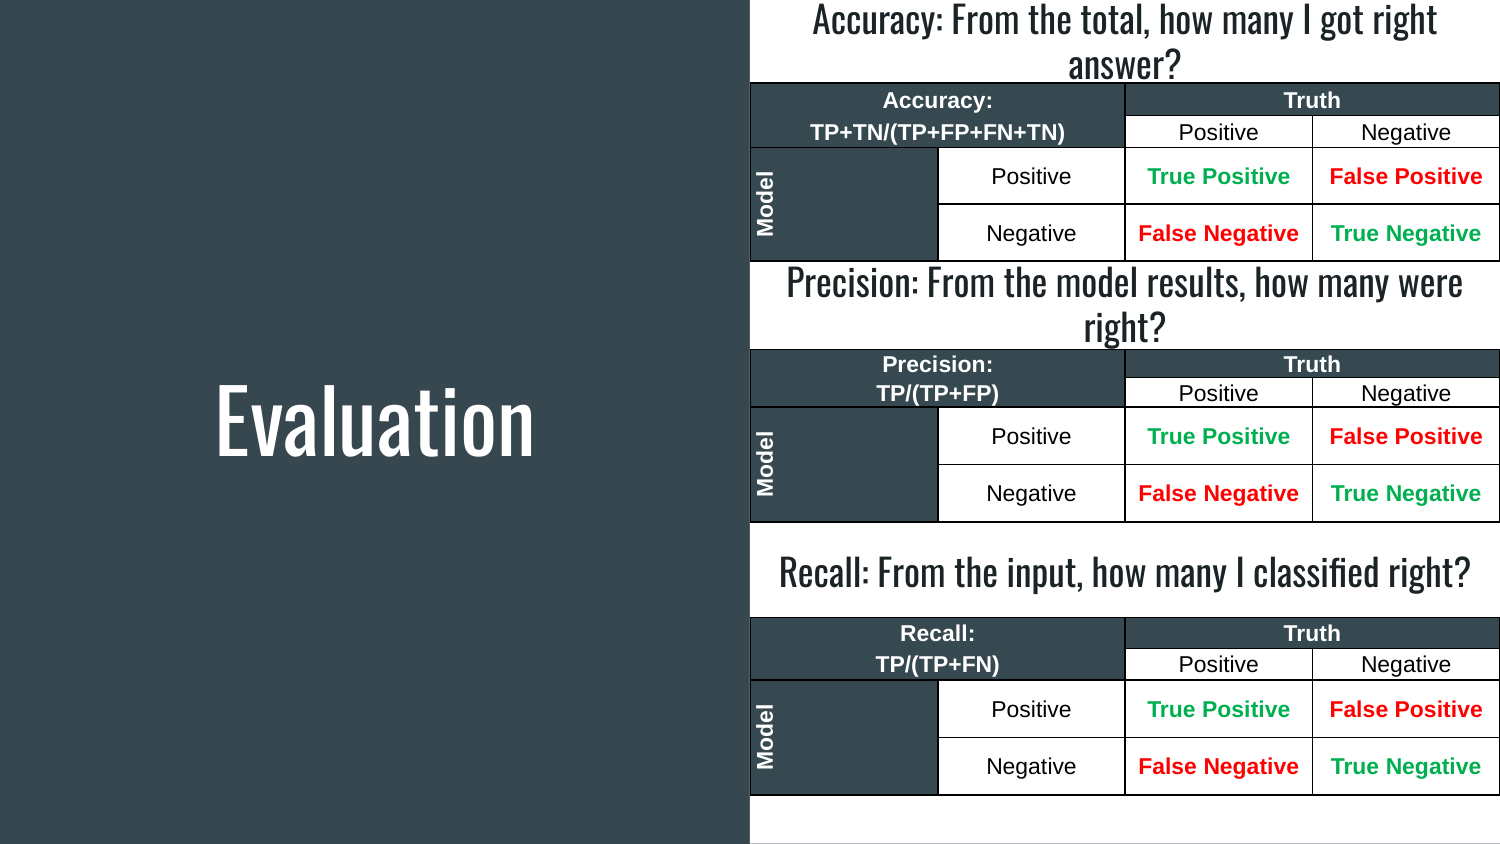

Accuracy: From the total, how many I got right answer?
| Accuracy: |  | Truth |  |
| --- | --- | --- | --- |
| TP+TN/(TP+FP+FN+TN) |  | Positive | Negative |
| Model | Positive | True Positive | False Positive |
|  | Negative | False Negative | True Negative |
Precision: From the model results, how many were right?
# Evaluation
| Precision: |  | Truth |  |
| --- | --- | --- | --- |
| TP/(TP+FP) |  | Positive | Negative |
| Model | Positive | True Positive | False Positive |
|  | Negative | False Negative | True Negative |
Recall: From the input, how many I classified right?
| Recall: |  | Truth |  |
| --- | --- | --- | --- |
| TP/(TP+FN) |  | Positive | Negative |
| Model | Positive | True Positive | False Positive |
|  | Negative | False Negative | True Negative |